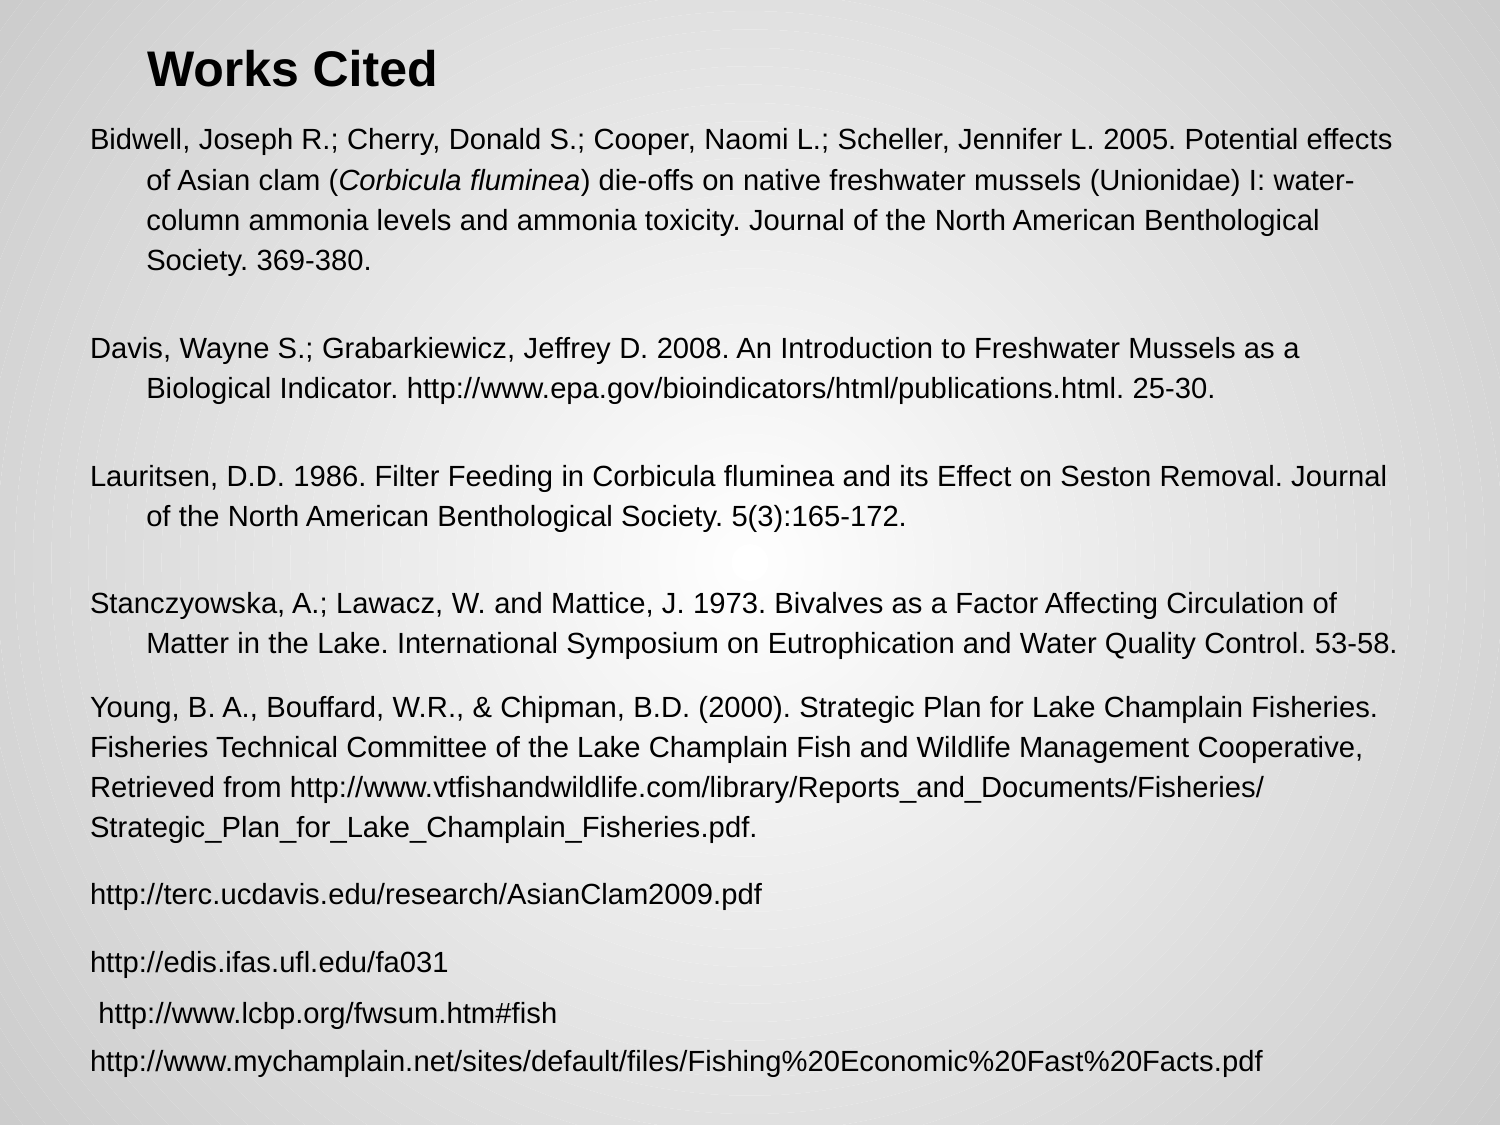

# Works Cited
Bidwell, Joseph R.; Cherry, Donald S.; Cooper, Naomi L.; Scheller, Jennifer L. 2005. Potential effects of Asian clam (Corbicula fluminea) die-offs on native freshwater mussels (Unionidae) I: water-column ammonia levels and ammonia toxicity. Journal of the North American Benthological Society. 369-380.

Davis, Wayne S.; Grabarkiewicz, Jeffrey D. 2008. An Introduction to Freshwater Mussels as a Biological Indicator. http://www.epa.gov/bioindicators/html/publications.html. 25-30.

Lauritsen, D.D. 1986. Filter Feeding in Corbicula fluminea and its Effect on Seston Removal. Journal of the North American Benthological Society. 5(3):165-172.

Stanczyowska, A.; Lawacz, W. and Mattice, J. 1973. Bivalves as a Factor Affecting Circulation of Matter in the Lake. International Symposium on Eutrophication and Water Quality Control. 53-58.
Young, B. A., Bouffard, W.R., & Chipman, B.D. (2000). Strategic Plan for Lake Champlain Fisheries. Fisheries Technical Committee of the Lake Champlain Fish and Wildlife Management Cooperative, Retrieved from http://www.vtfishandwildlife.com/library/Reports_and_Documents/Fisheries/Strategic_Plan_for_Lake_Champlain_Fisheries.pdf.
http://terc.ucdavis.edu/research/AsianClam2009.pdf
http://edis.ifas.ufl.edu/fa031
 http://www.lcbp.org/fwsum.htm#fish
http://www.mychamplain.net/sites/default/files/Fishing%20Economic%20Fast%20Facts.pdf